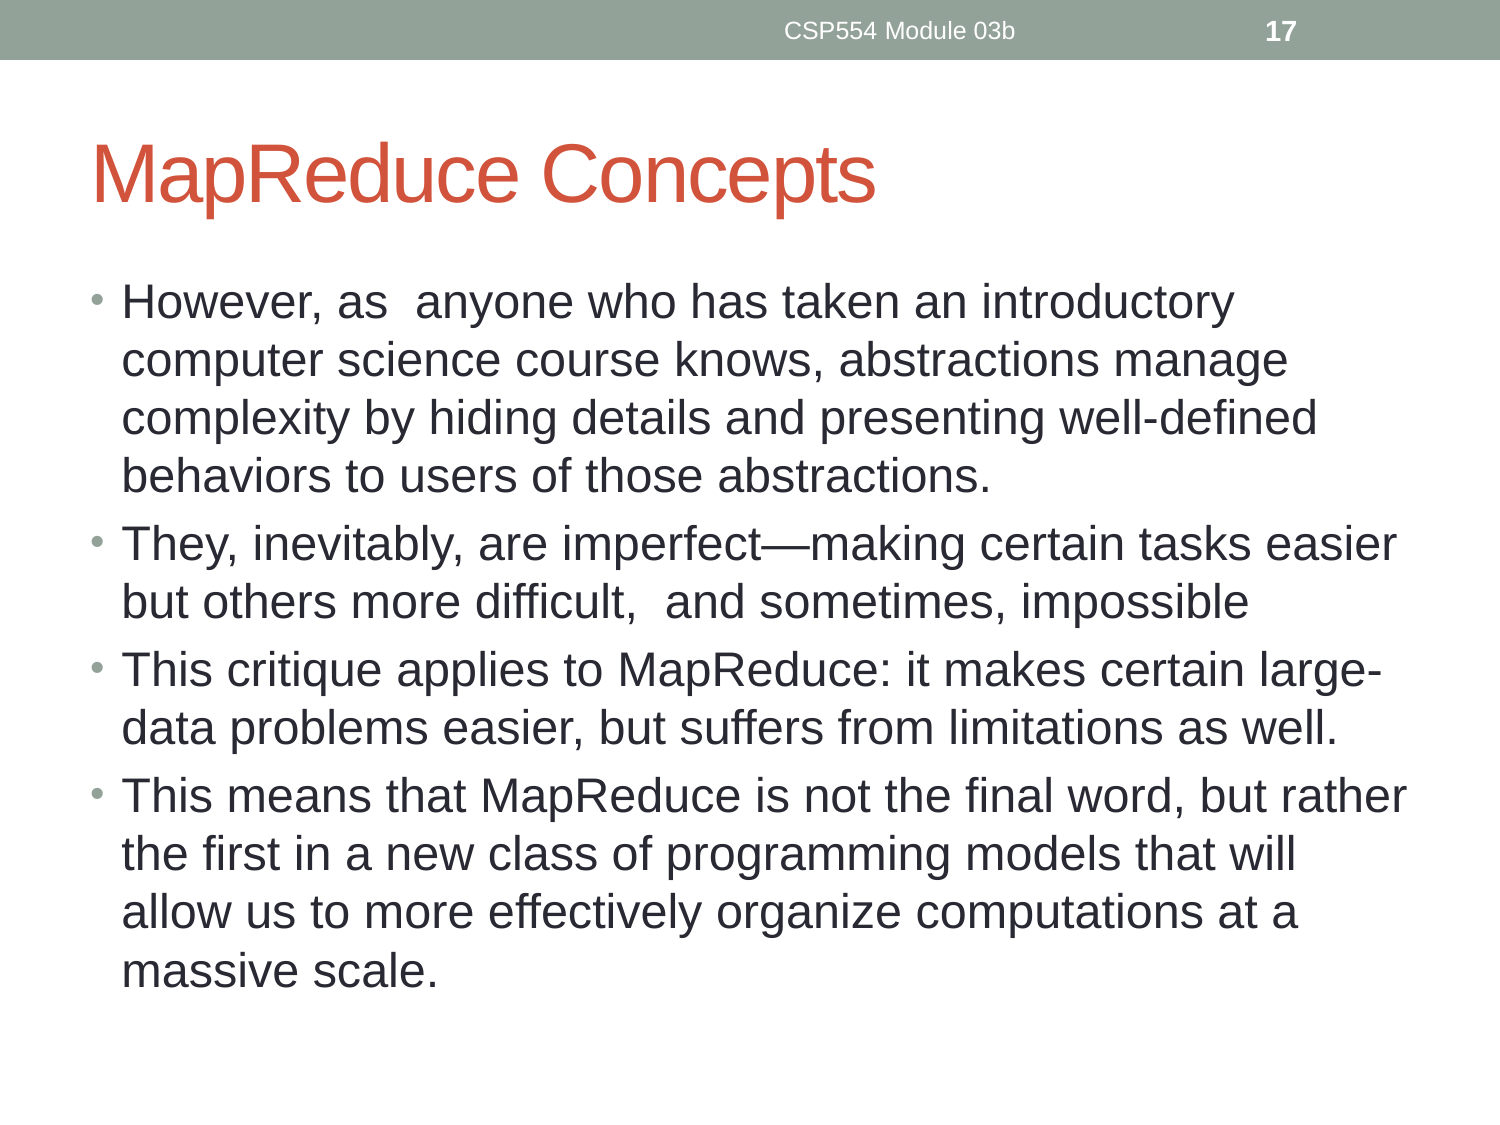

CSP554 Module 03b
17
# MapReduce Concepts
However, as  anyone who has taken an introductory computer science course knows, abstractions manage complexity by hiding details and presenting well-defined behaviors to users of those abstractions.
They, inevitably, are imperfect—making certain tasks easier but others more difficult,  and sometimes, impossible
This critique applies to MapReduce: it makes certain large-data problems easier, but suffers from limitations as well.
This means that MapReduce is not the final word, but rather the first in a new class of programming models that will allow us to more effectively organize computations at a massive scale.